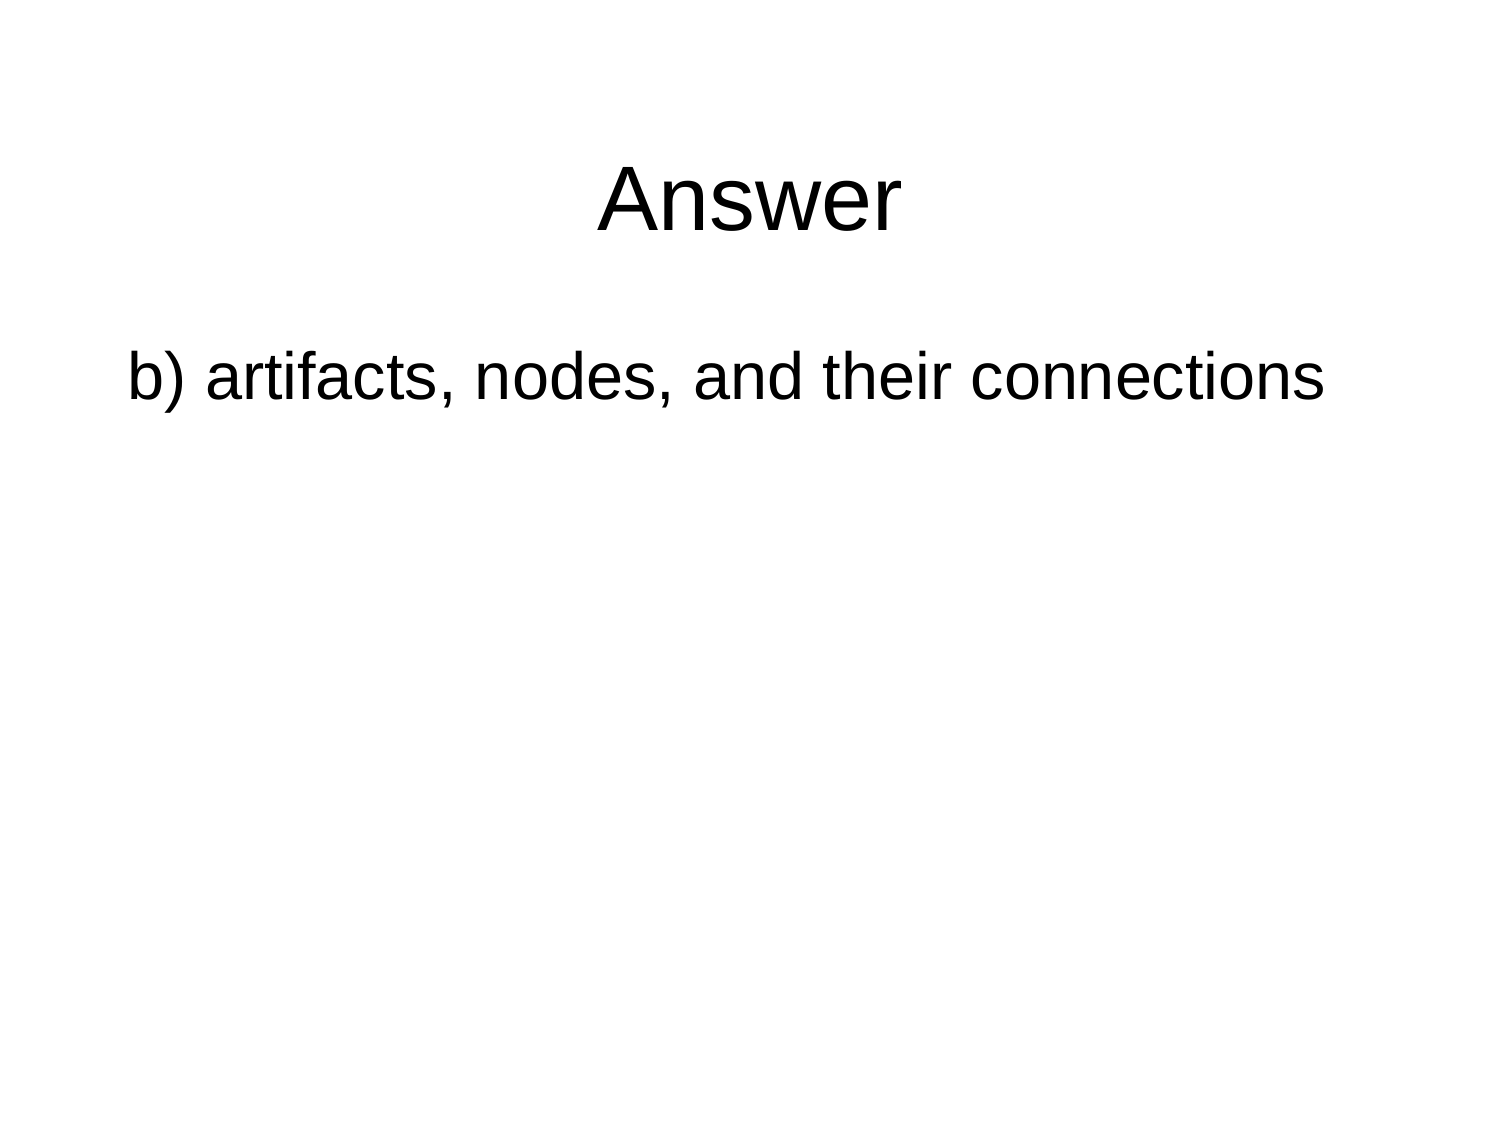

# Answer
b) artifacts, nodes, and their connections